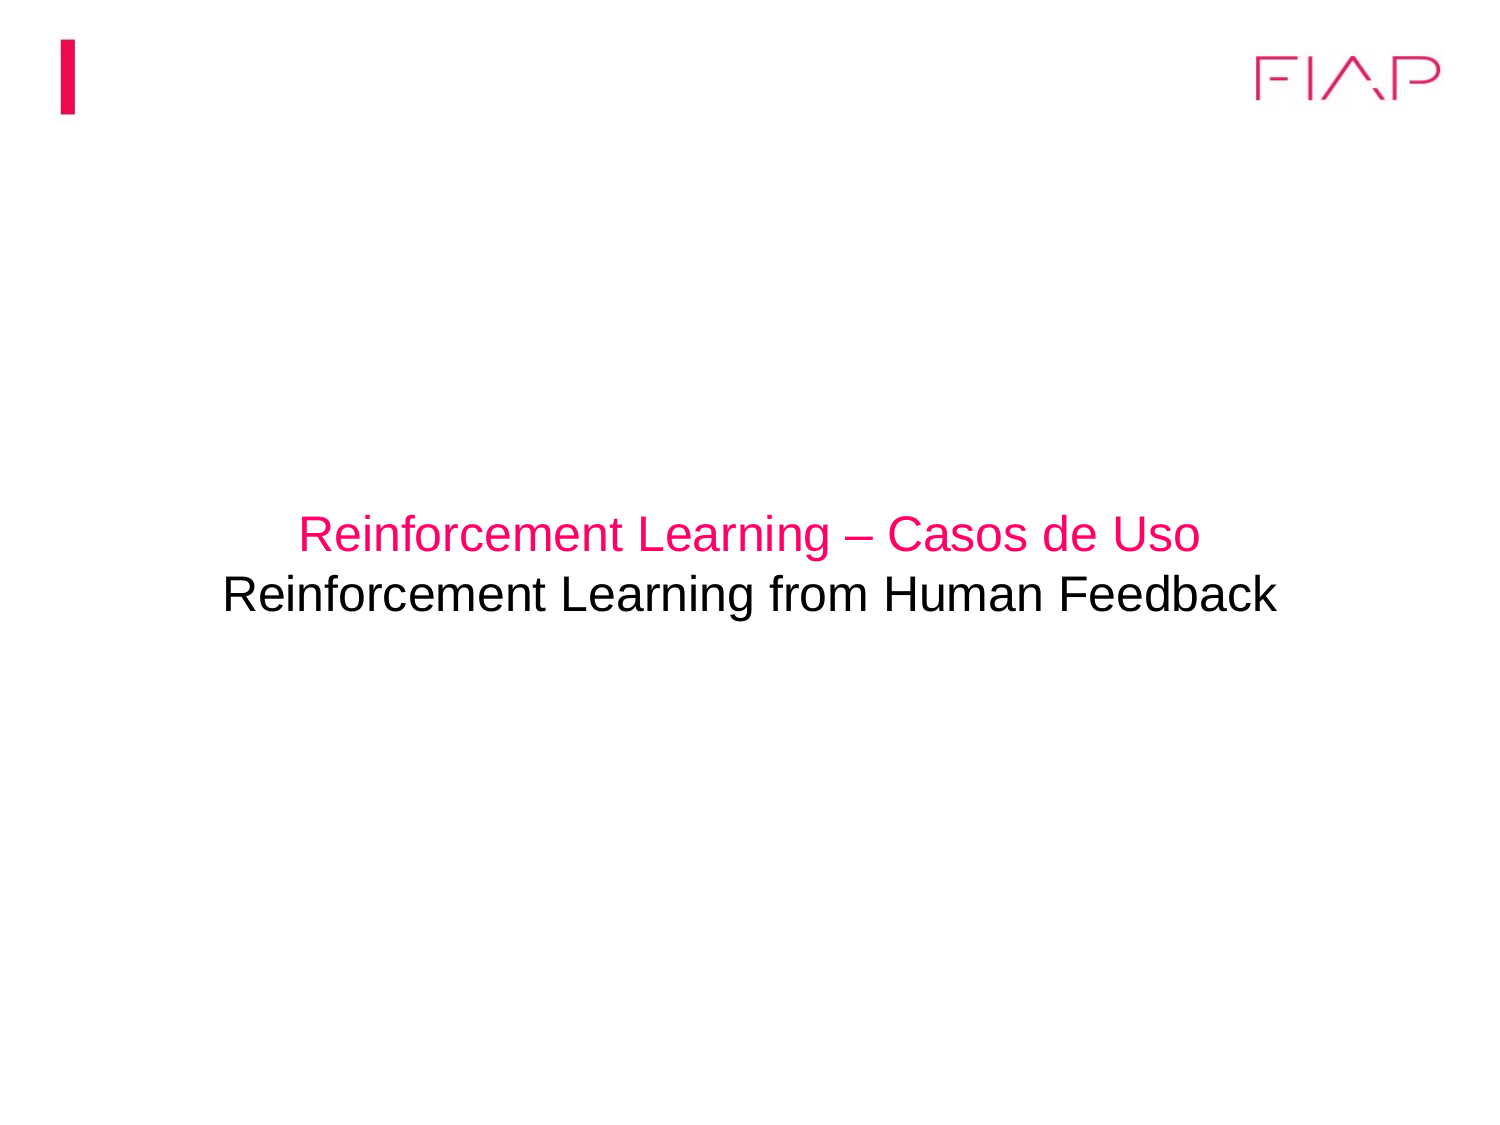

Reinforcement Learning – Casos de Uso
Reinforcement Learning from Human Feedback